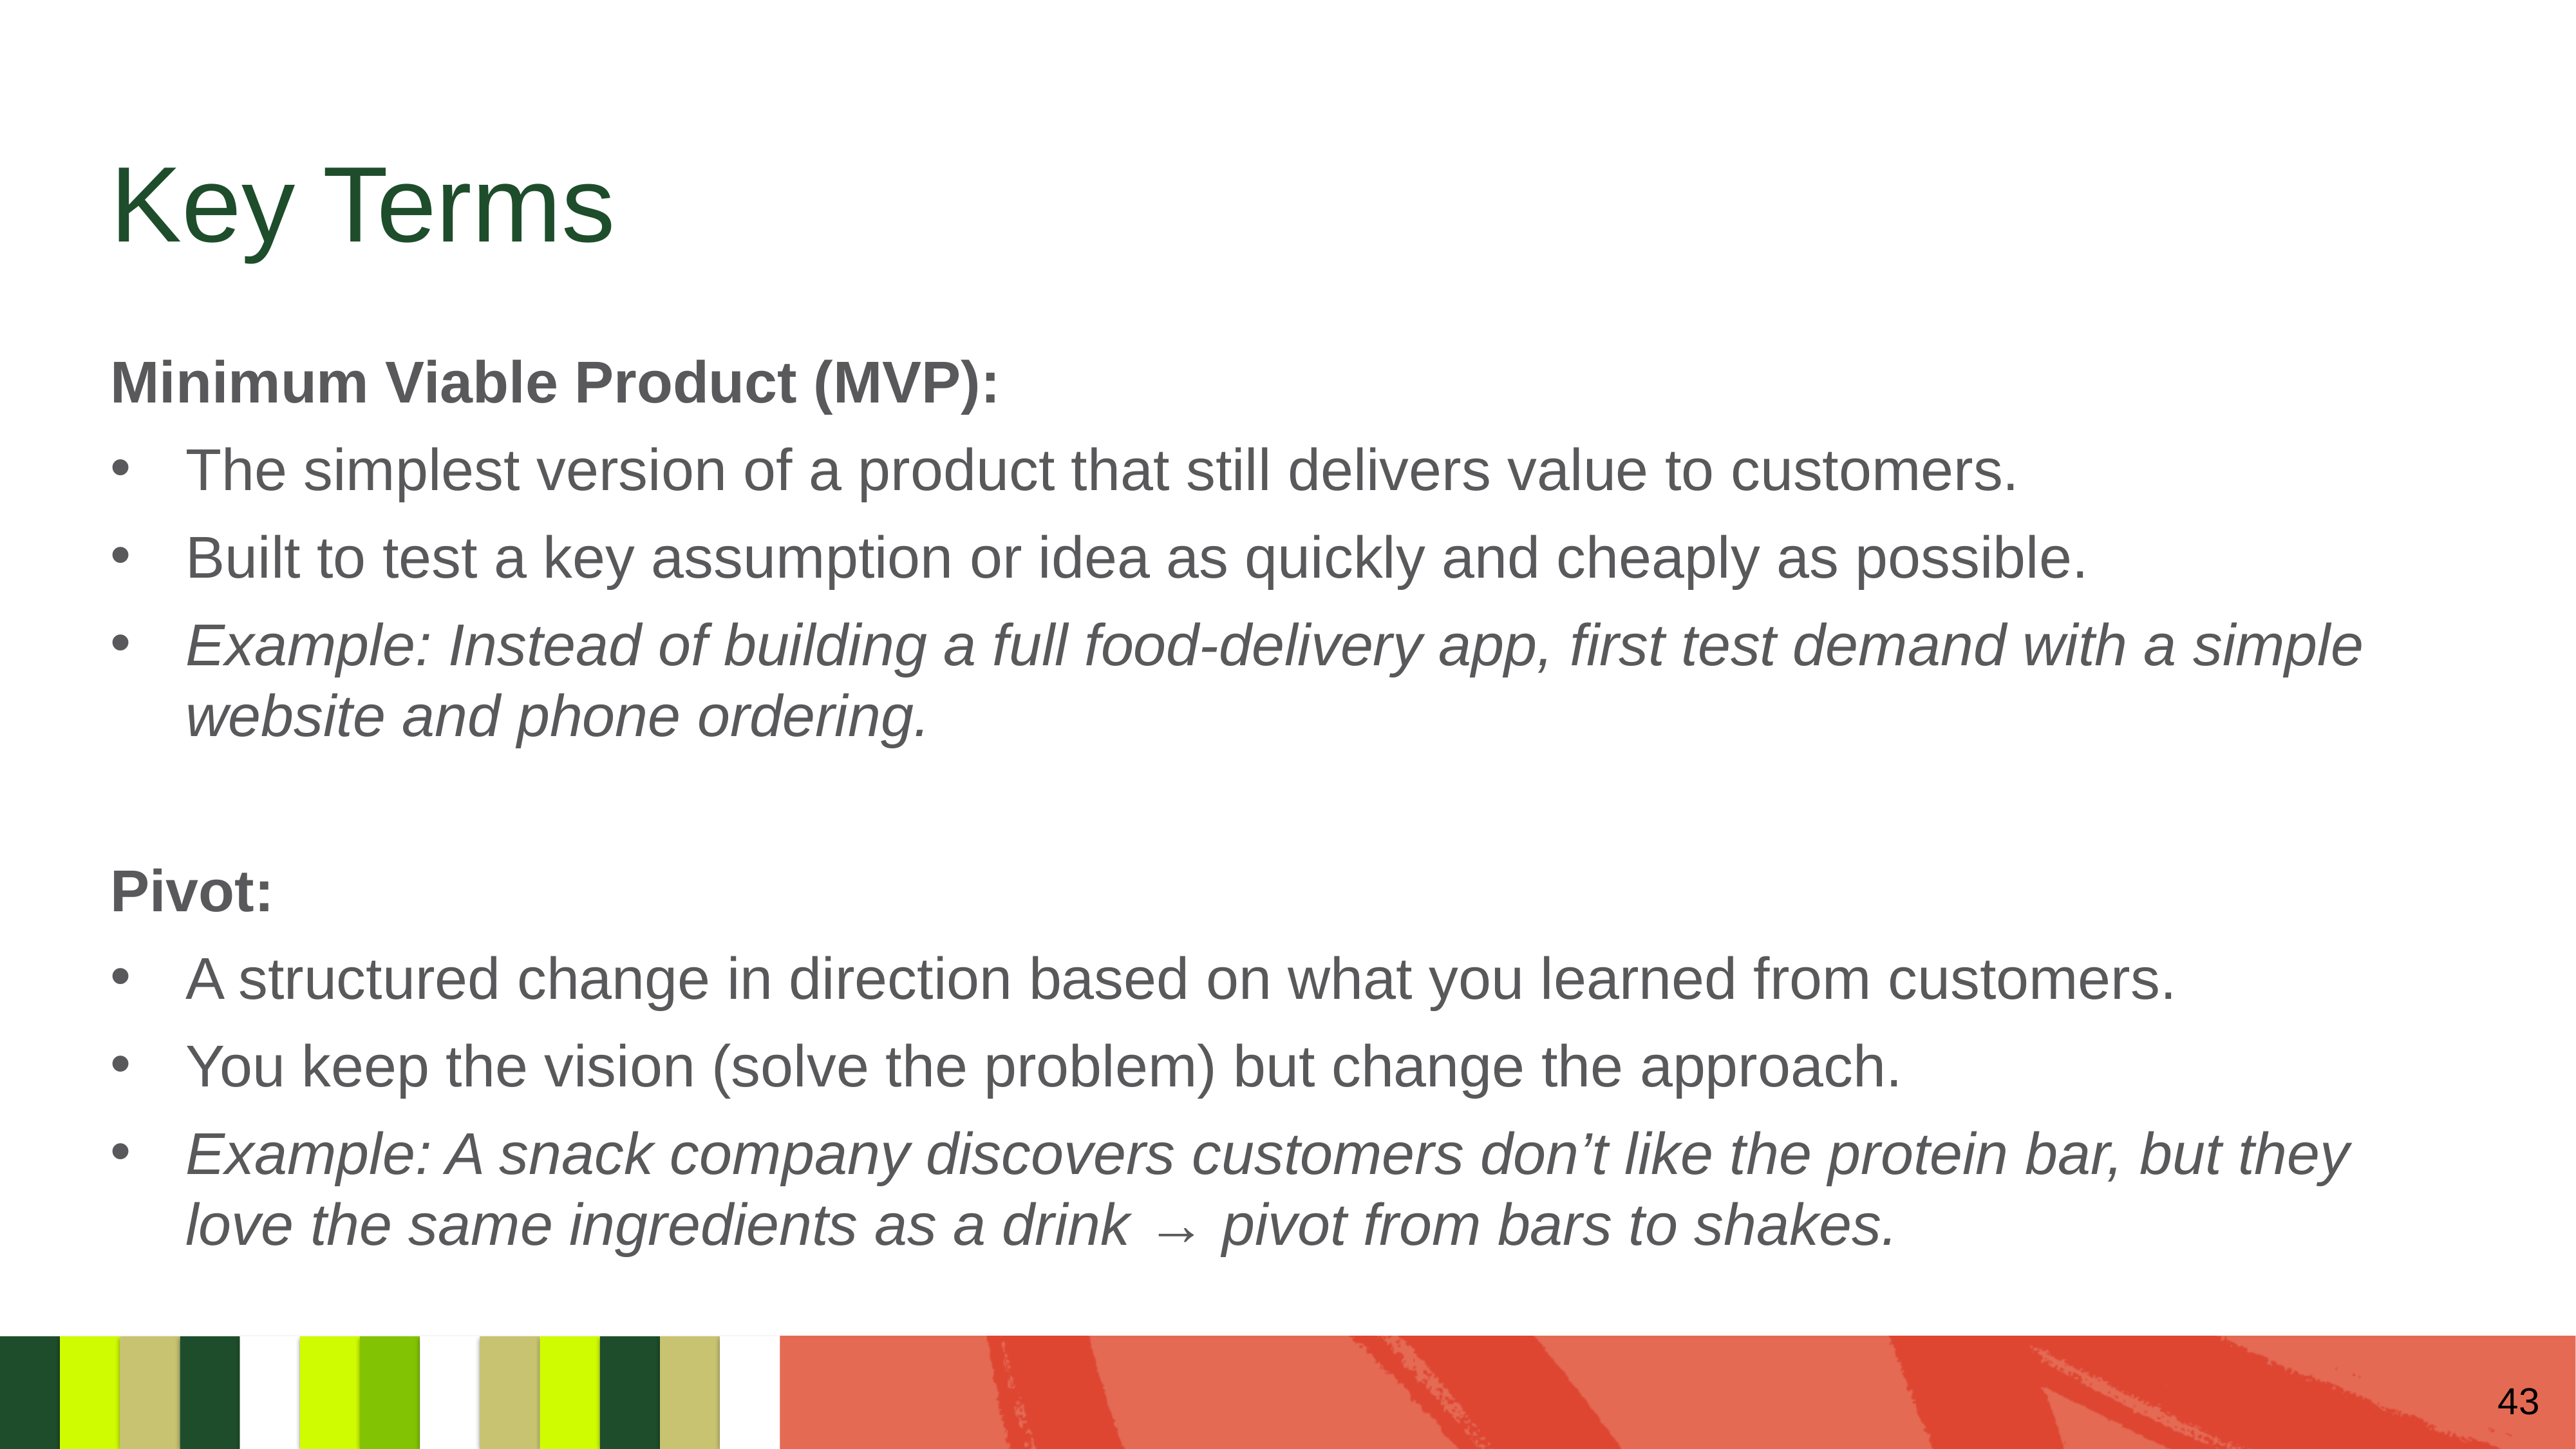

# Key Terms
Minimum Viable Product (MVP):
The simplest version of a product that still delivers value to customers.
Built to test a key assumption or idea as quickly and cheaply as possible.
Example: Instead of building a full food-delivery app, first test demand with a simple website and phone ordering.

Pivot:
A structured change in direction based on what you learned from customers.
You keep the vision (solve the problem) but change the approach.
Example: A snack company discovers customers don’t like the protein bar, but they love the same ingredients as a drink → pivot from bars to shakes.
43